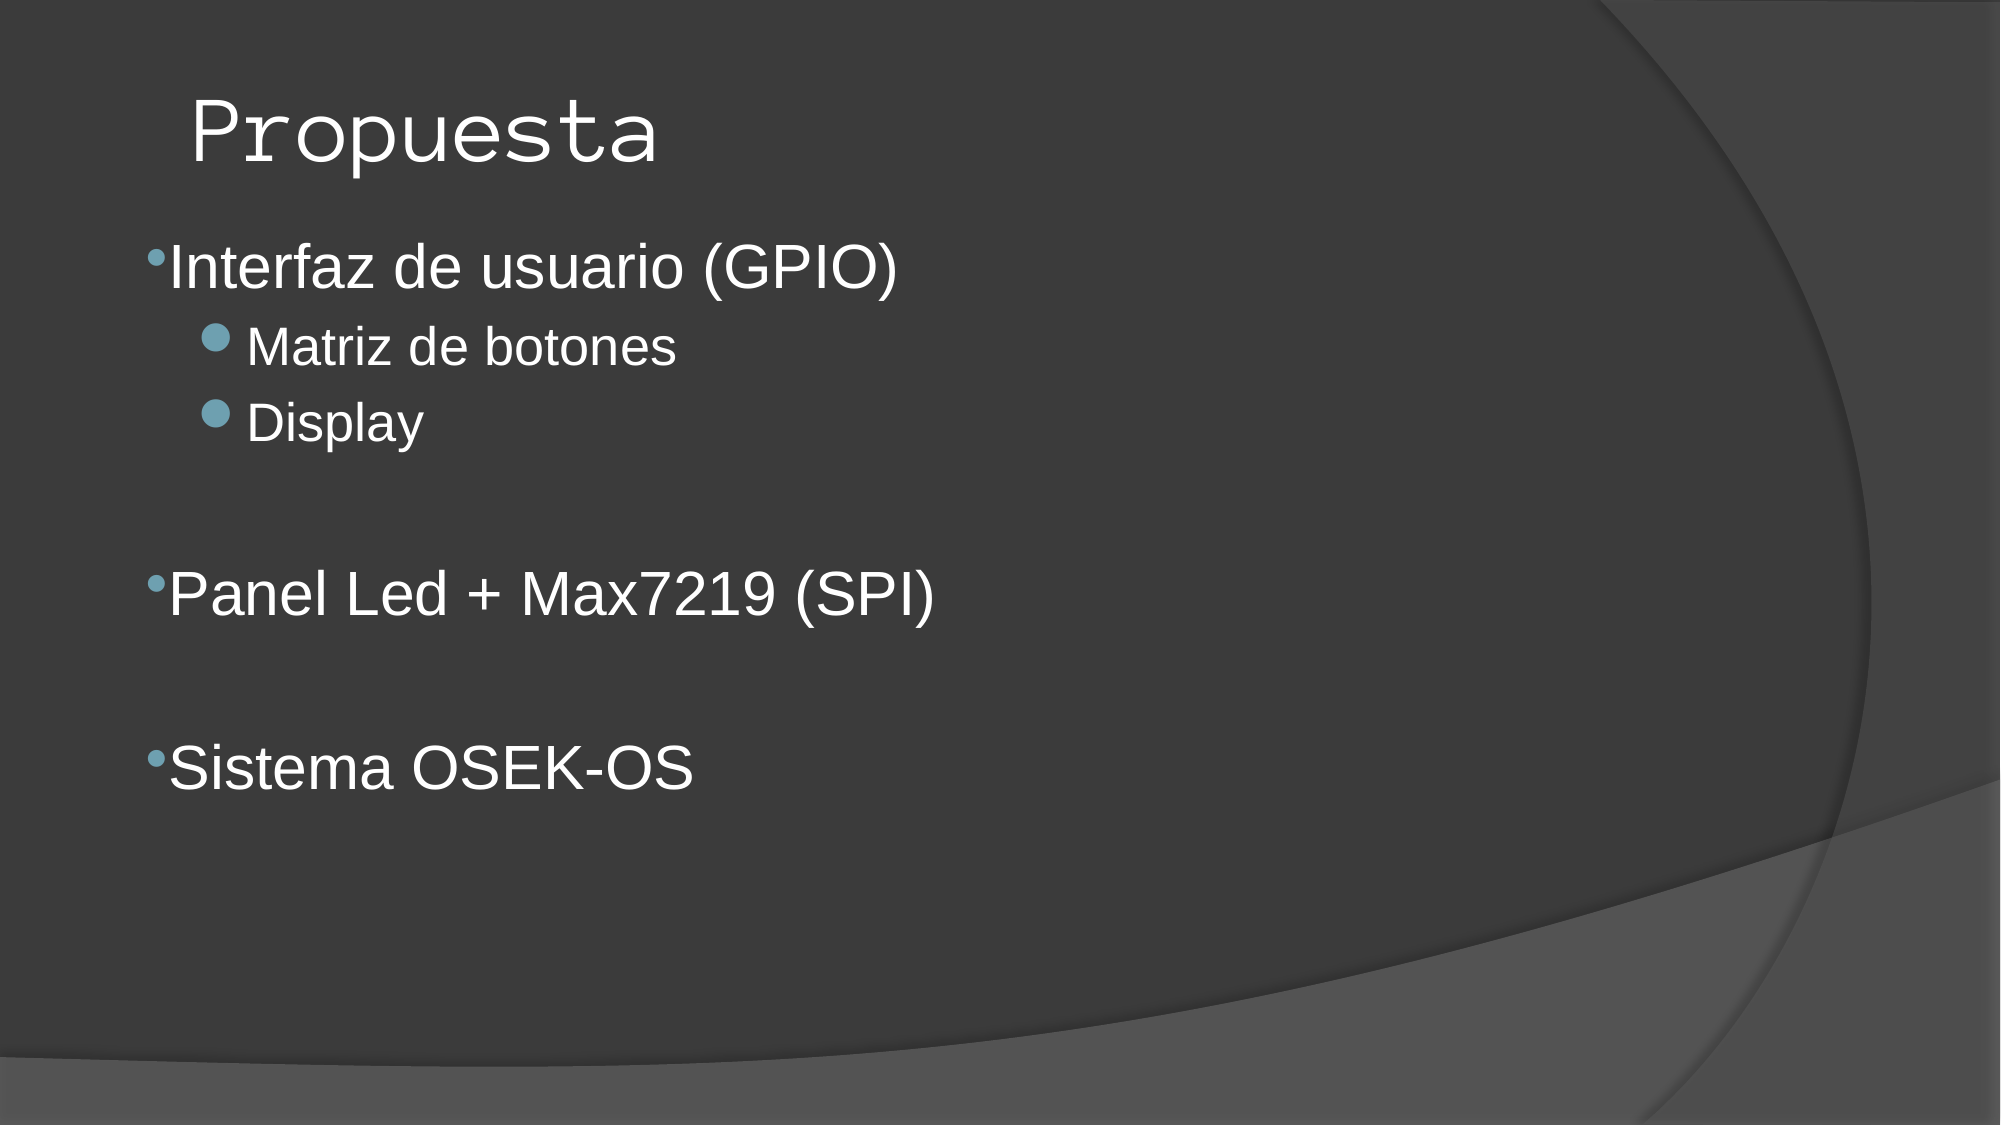

# Propuesta
Interfaz de usuario (GPIO)
Matriz de botones
Display

Panel Led + Max7219 (SPI)

Sistema OSEK-OS